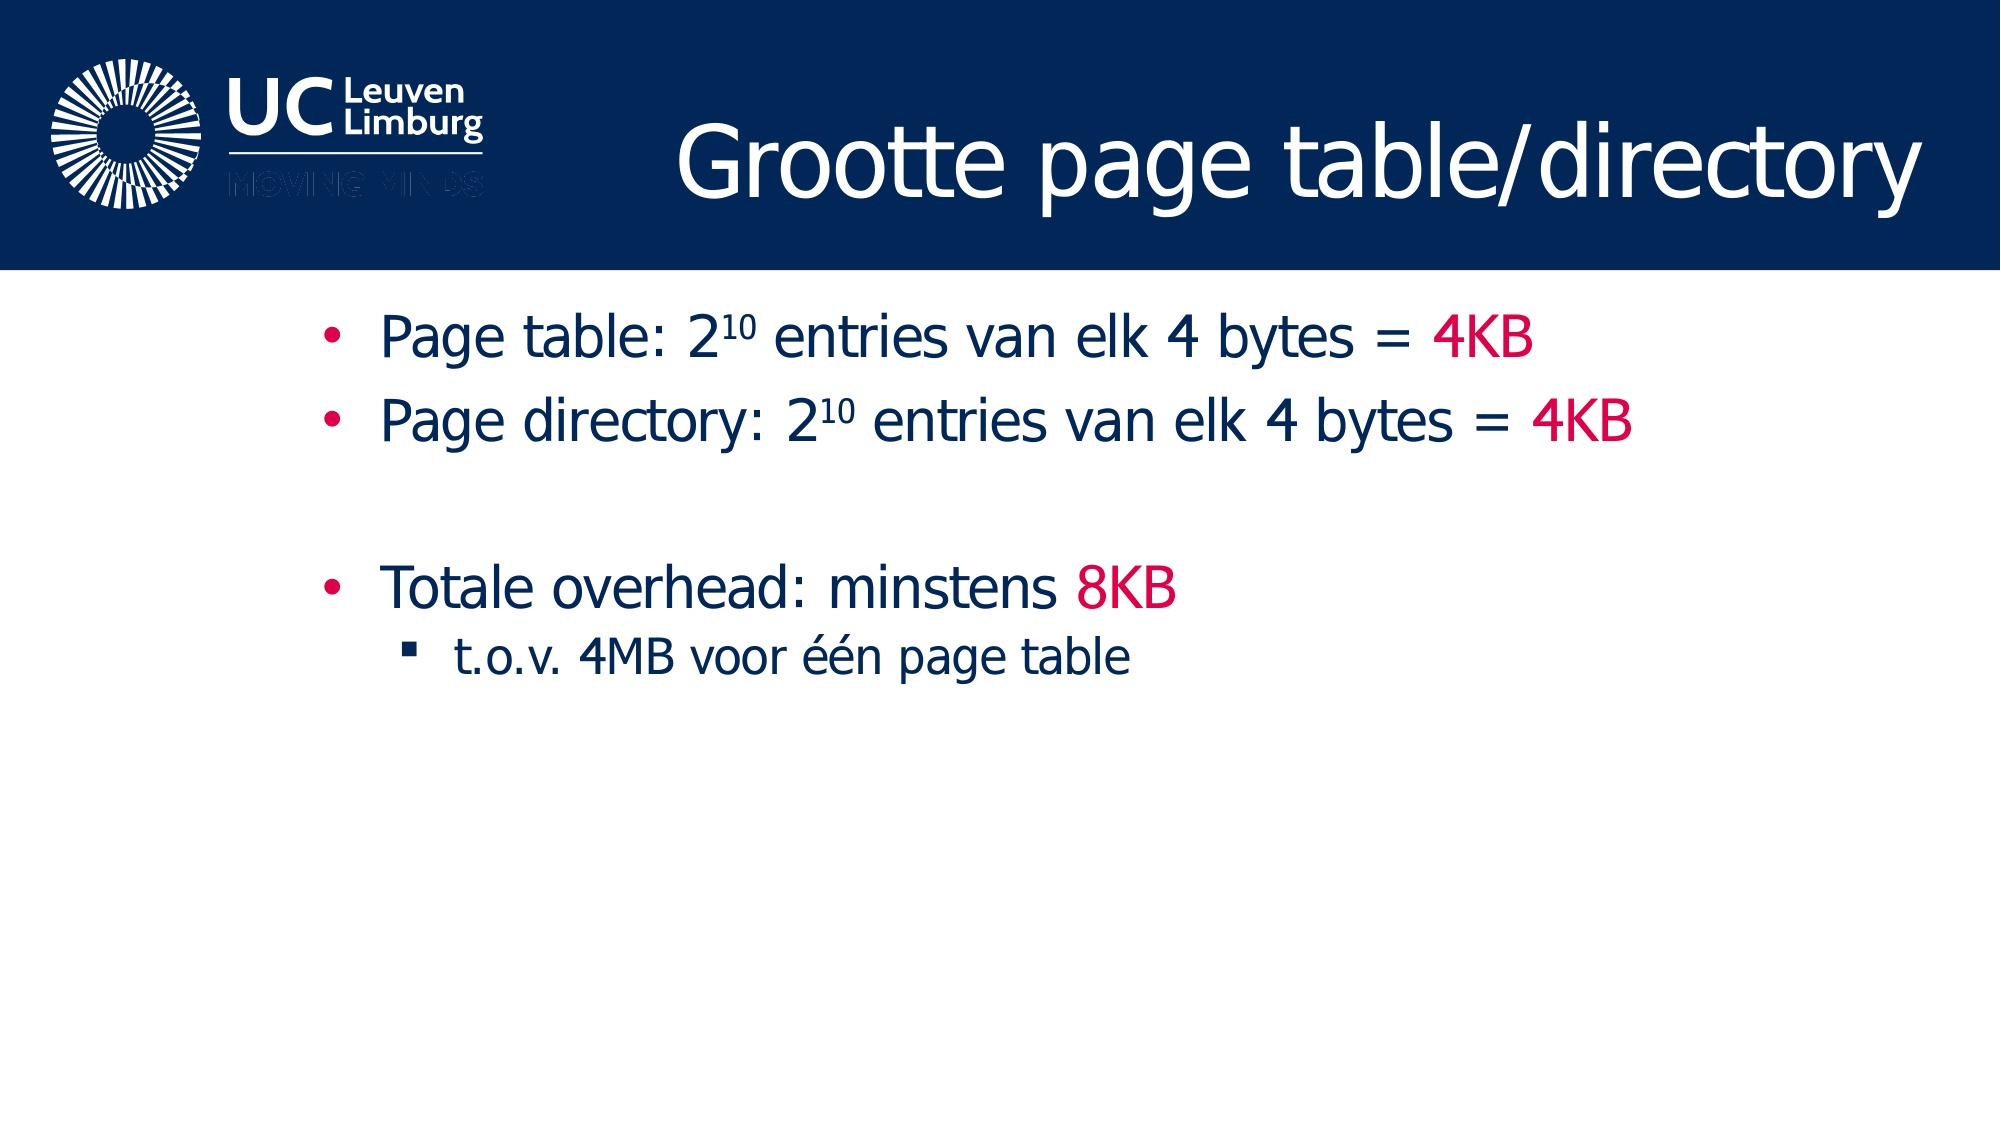

# Grootte page table/directory
Page table: 210 entries van elk 4 bytes = 4KB
Page directory: 210 entries van elk 4 bytes = 4KB

Totale overhead: minstens 8KB
t.o.v. 4MB voor één page table